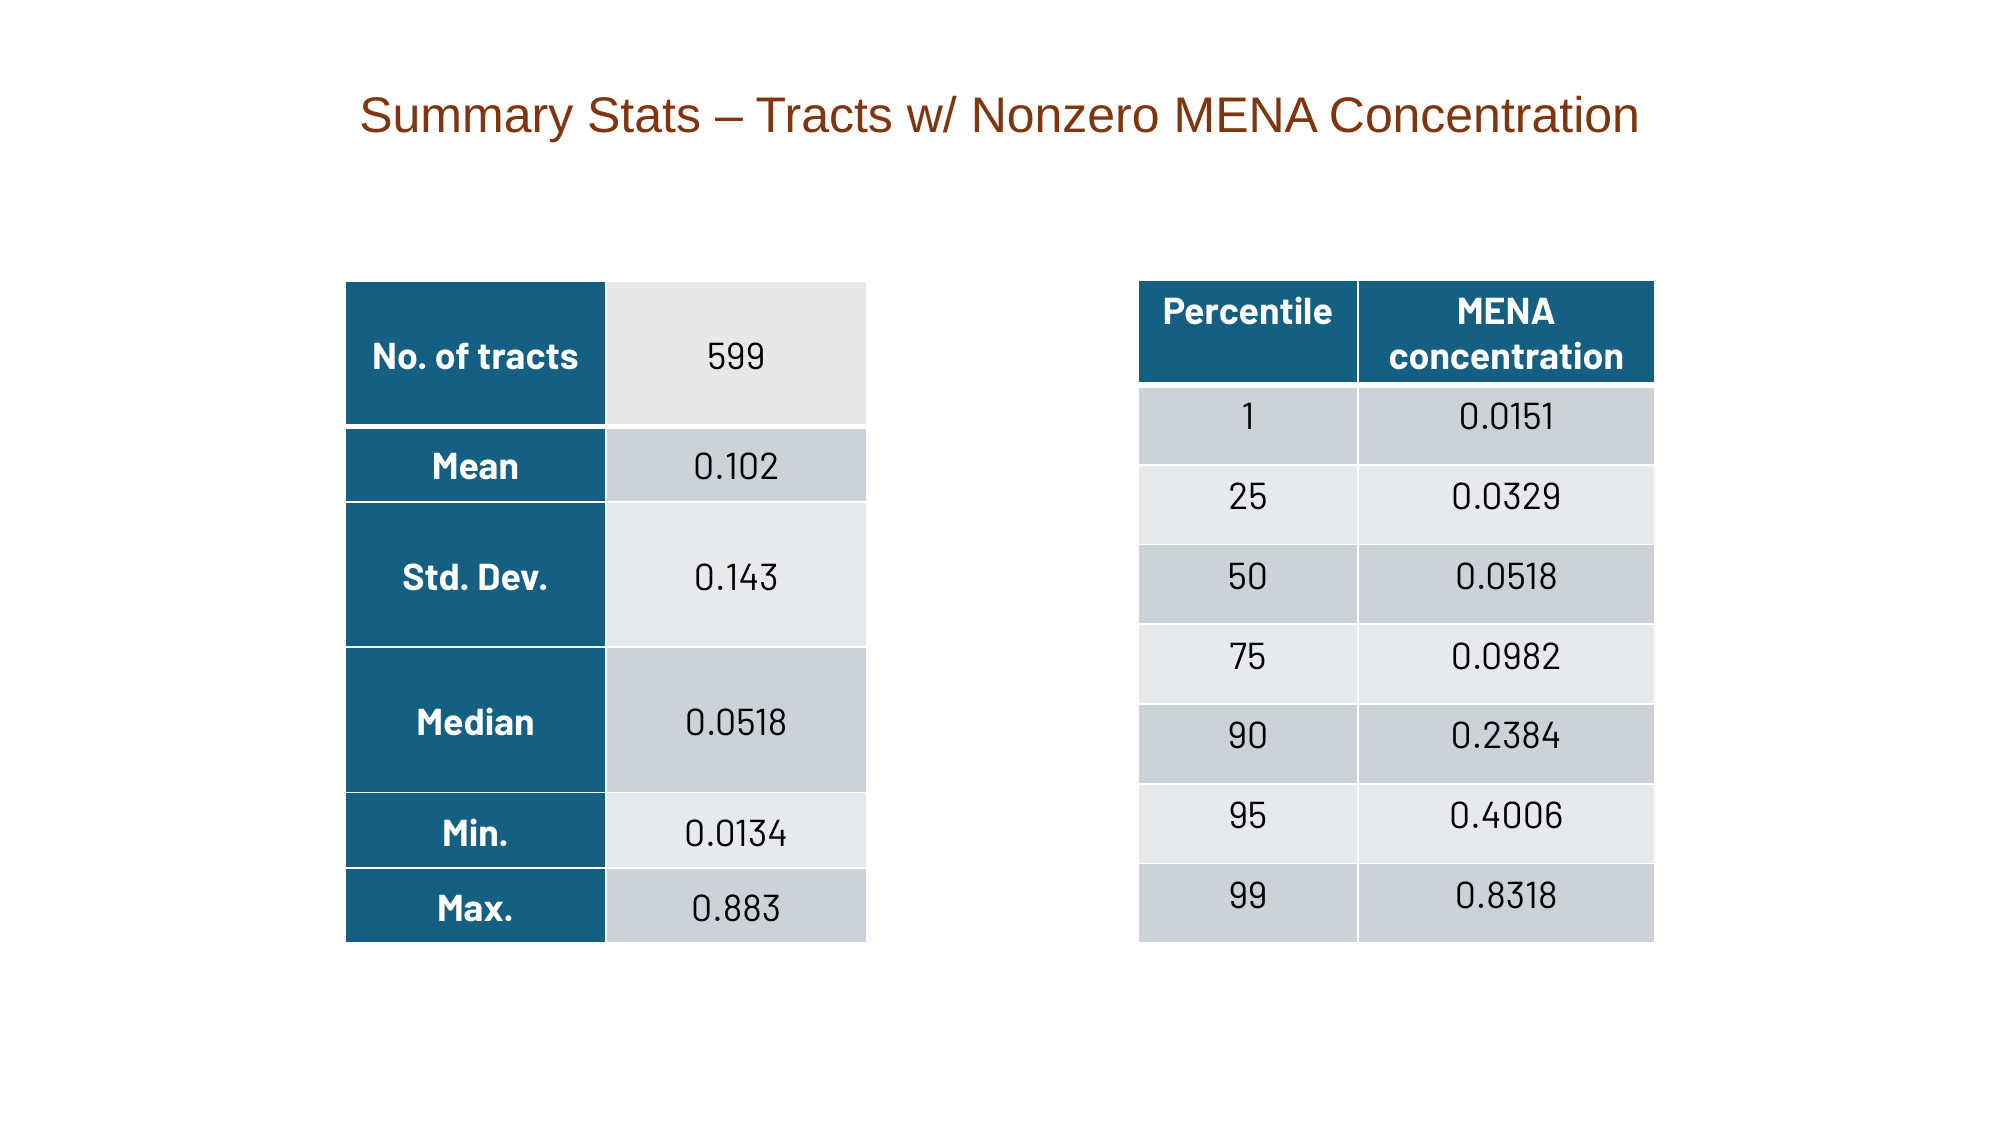

Summary Stats – Tracts w/ Nonzero MENA Concentration
| Percentile | MENA concentration |
| --- | --- |
| 1 | 0.0151 |
| 25 | 0.0329 |
| 50 | 0.0518 |
| 75 | 0.0982 |
| 90 | 0.2384 |
| 95 | 0.4006 |
| 99 | 0.8318 |
| No. of tracts | 599 |
| --- | --- |
| Mean | 0.102 |
| Std. Dev. | 0.143 |
| Median | 0.0518 |
| Min. | 0.0134 |
| Max. | 0.883 |